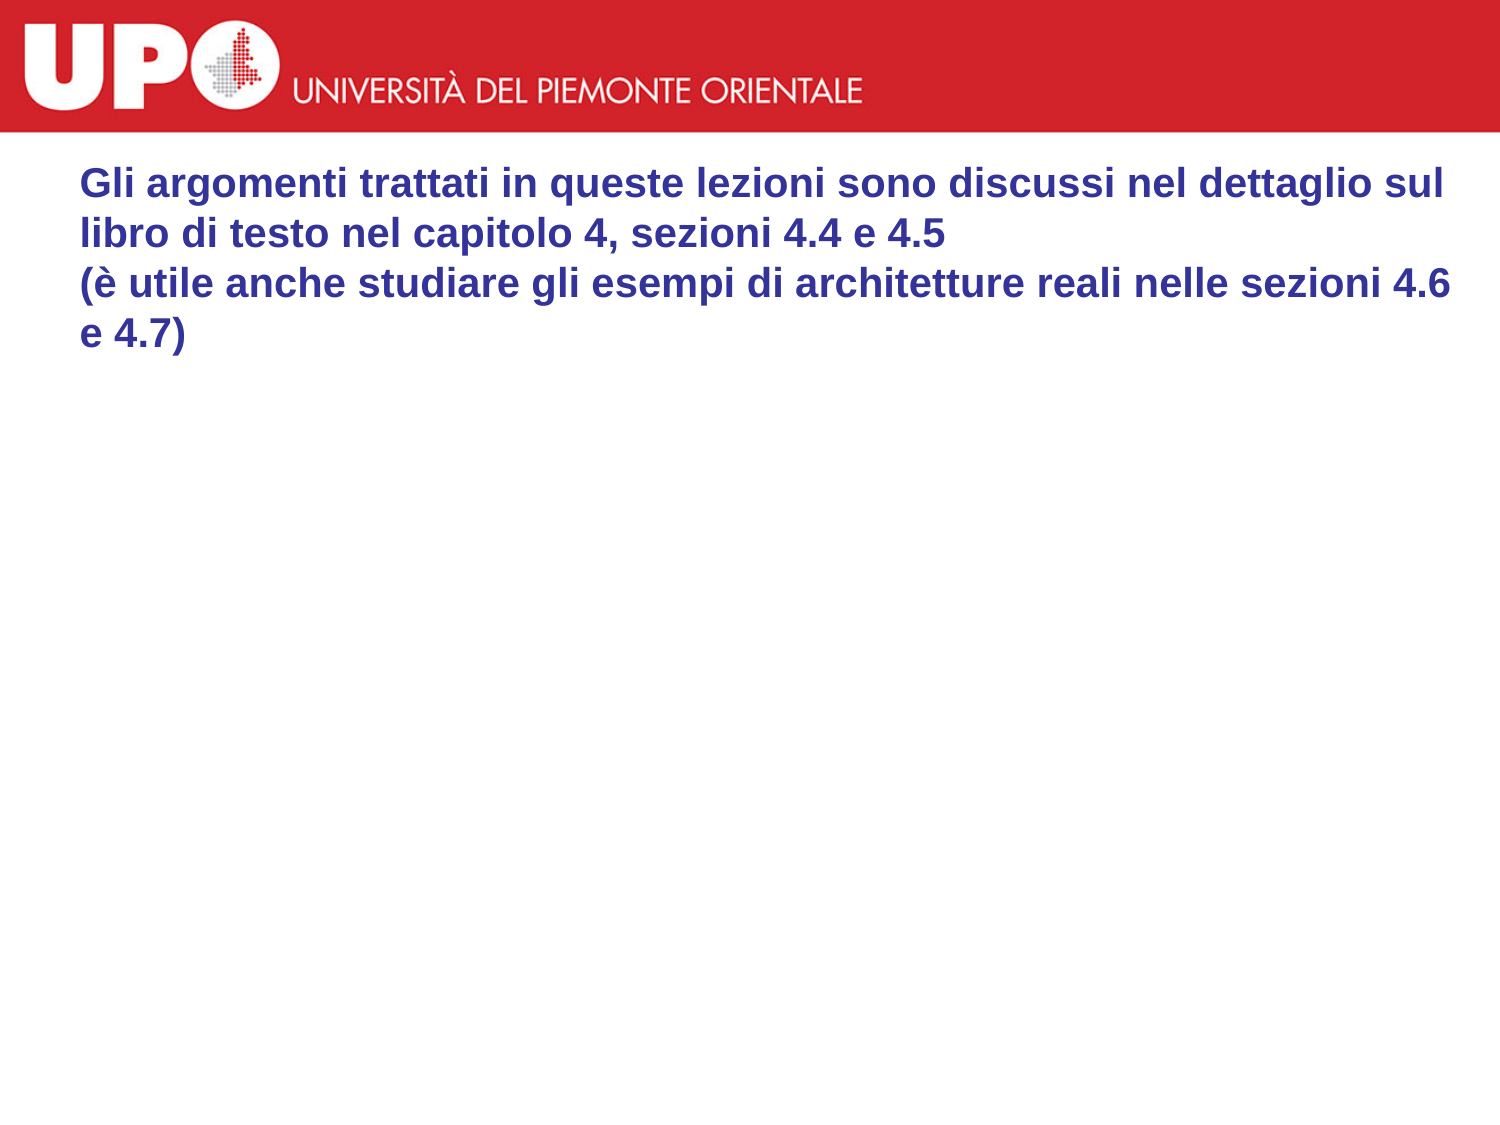

Gli argomenti trattati in queste lezioni sono discussi nel dettaglio sul libro di testo nel capitolo 4, sezioni 4.4 e 4.5
(è utile anche studiare gli esempi di architetture reali nelle sezioni 4.6 e 4.7)